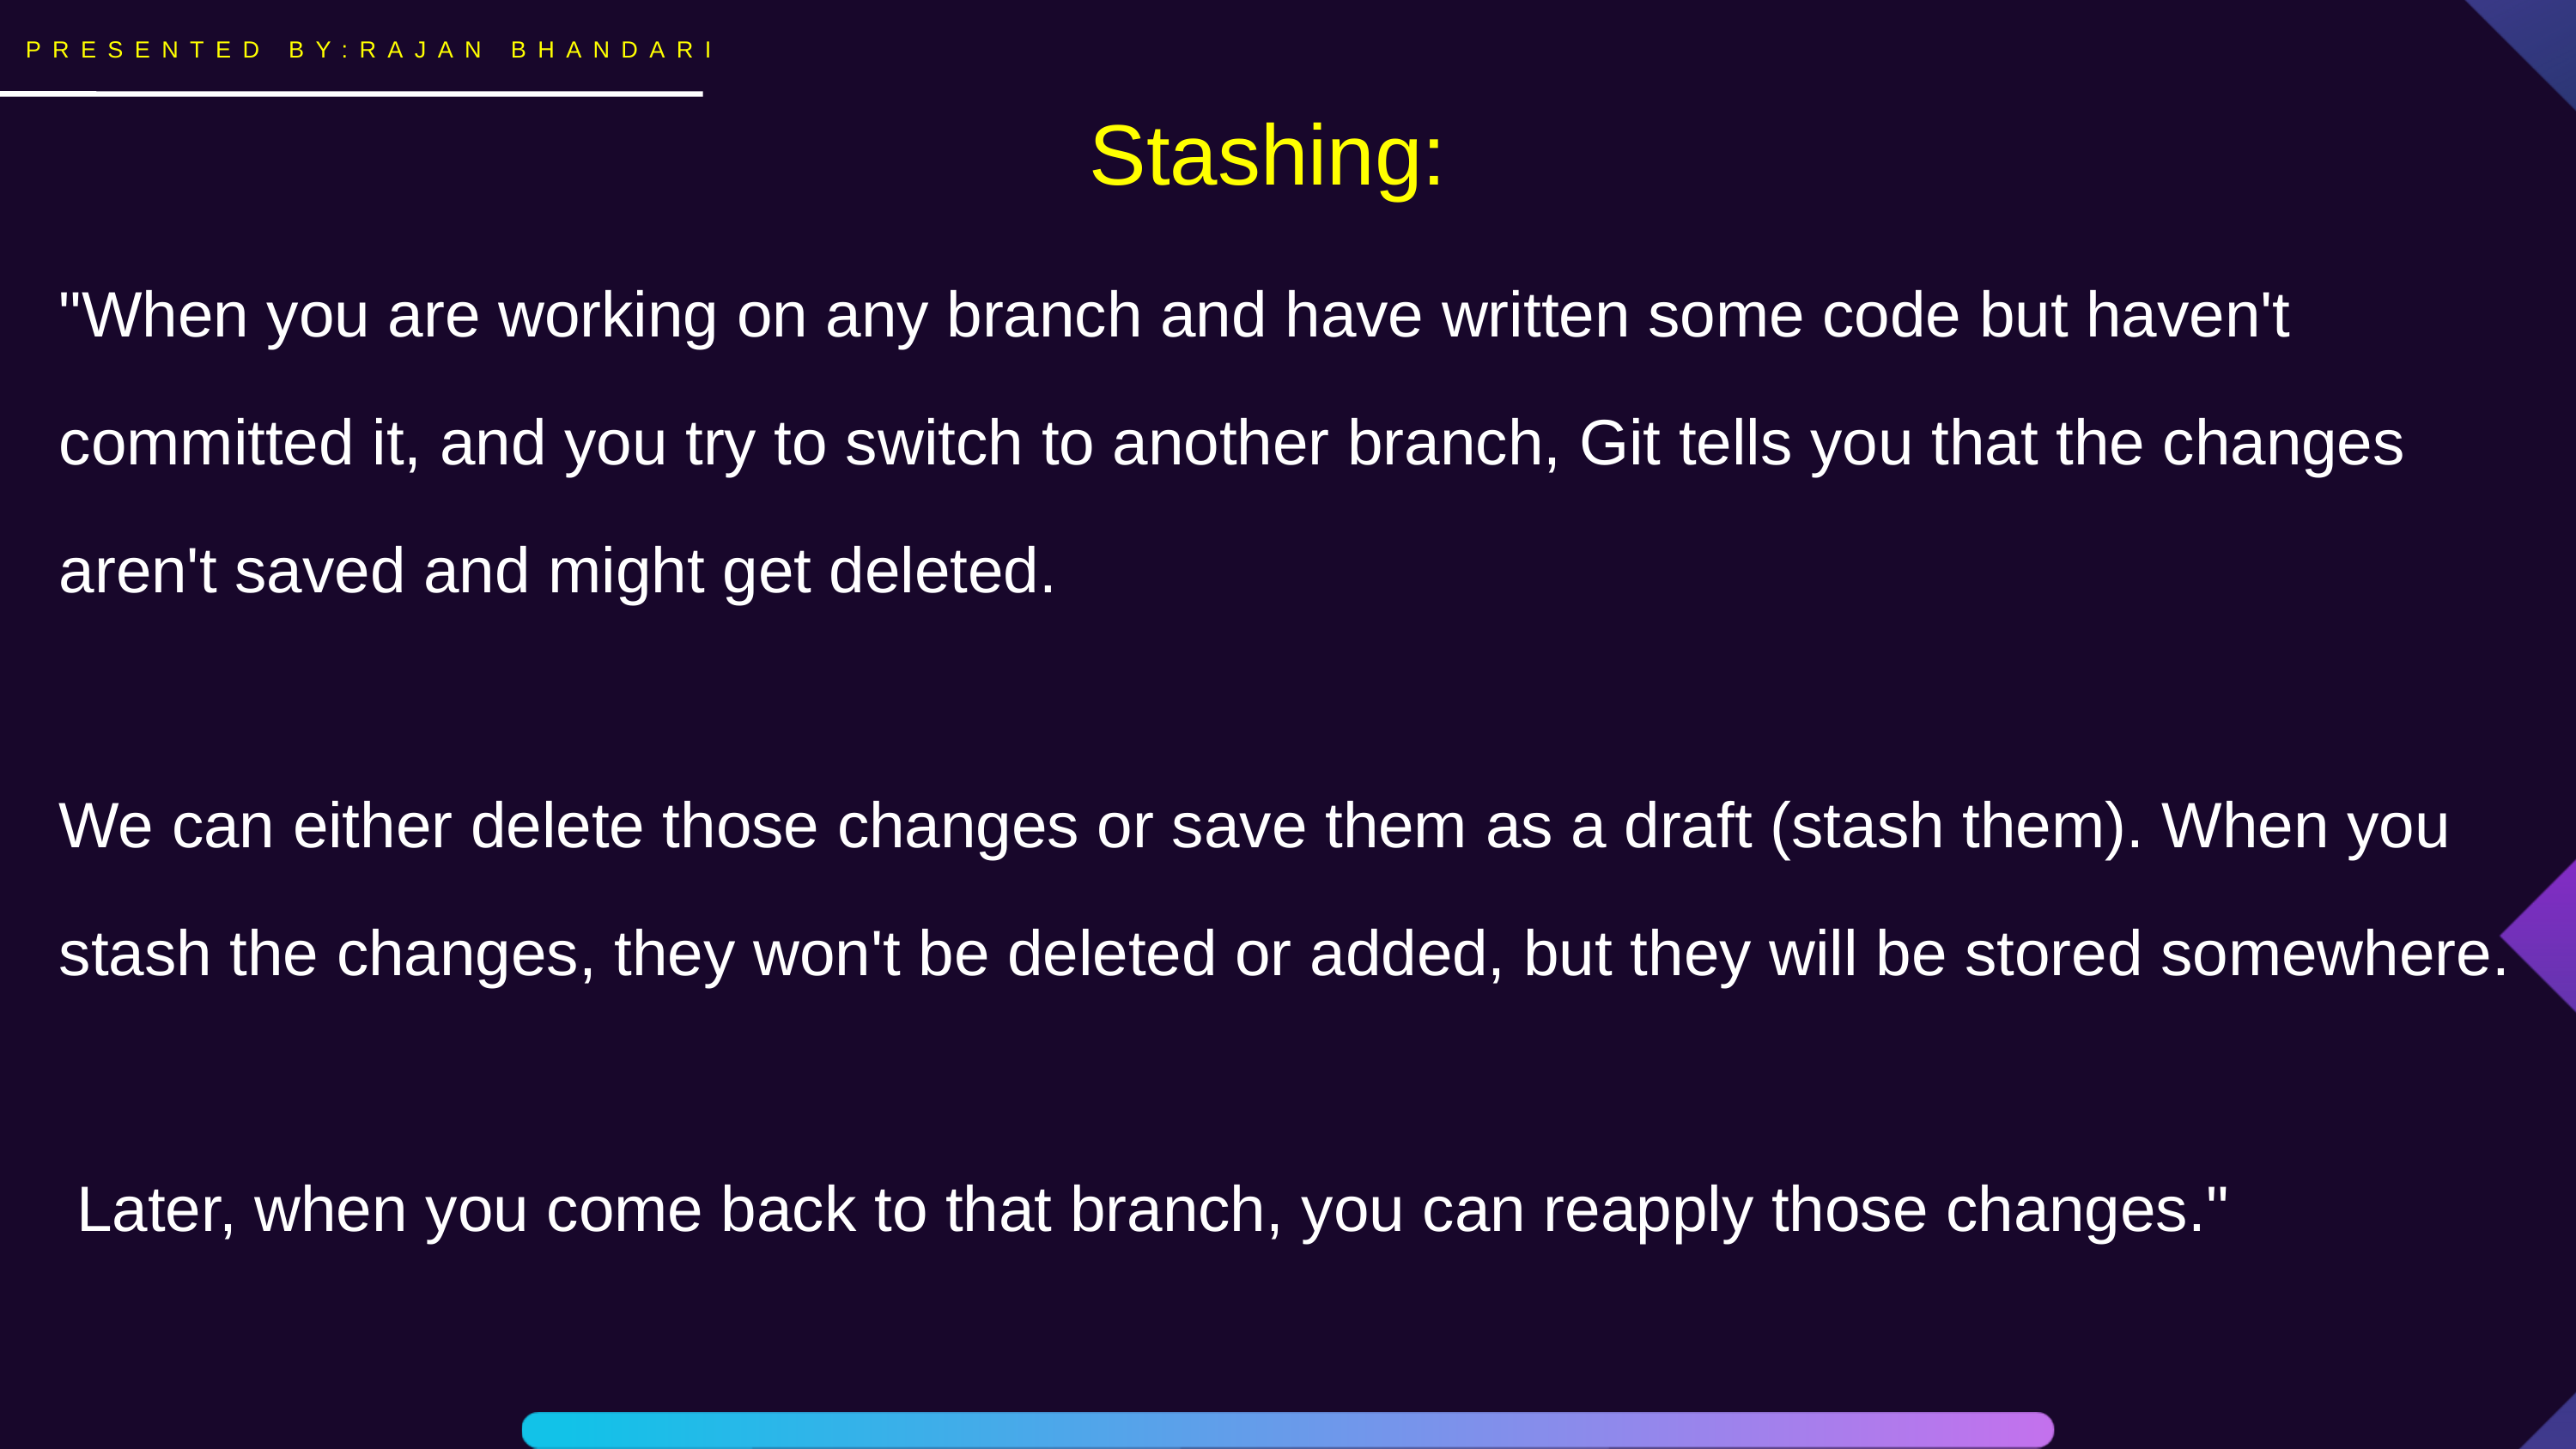

PRESENTED BY:RAJAN BHANDARI
Stashing:

"When you are working on any branch and have written some code but haven't committed it, and you try to switch to another branch, Git tells you that the changes aren't saved and might get deleted.

We can either delete those changes or save them as a draft (stash them). When you stash the changes, they won't be deleted or added, but they will be stored somewhere.

 Later, when you come back to that branch, you can reapply those changes."